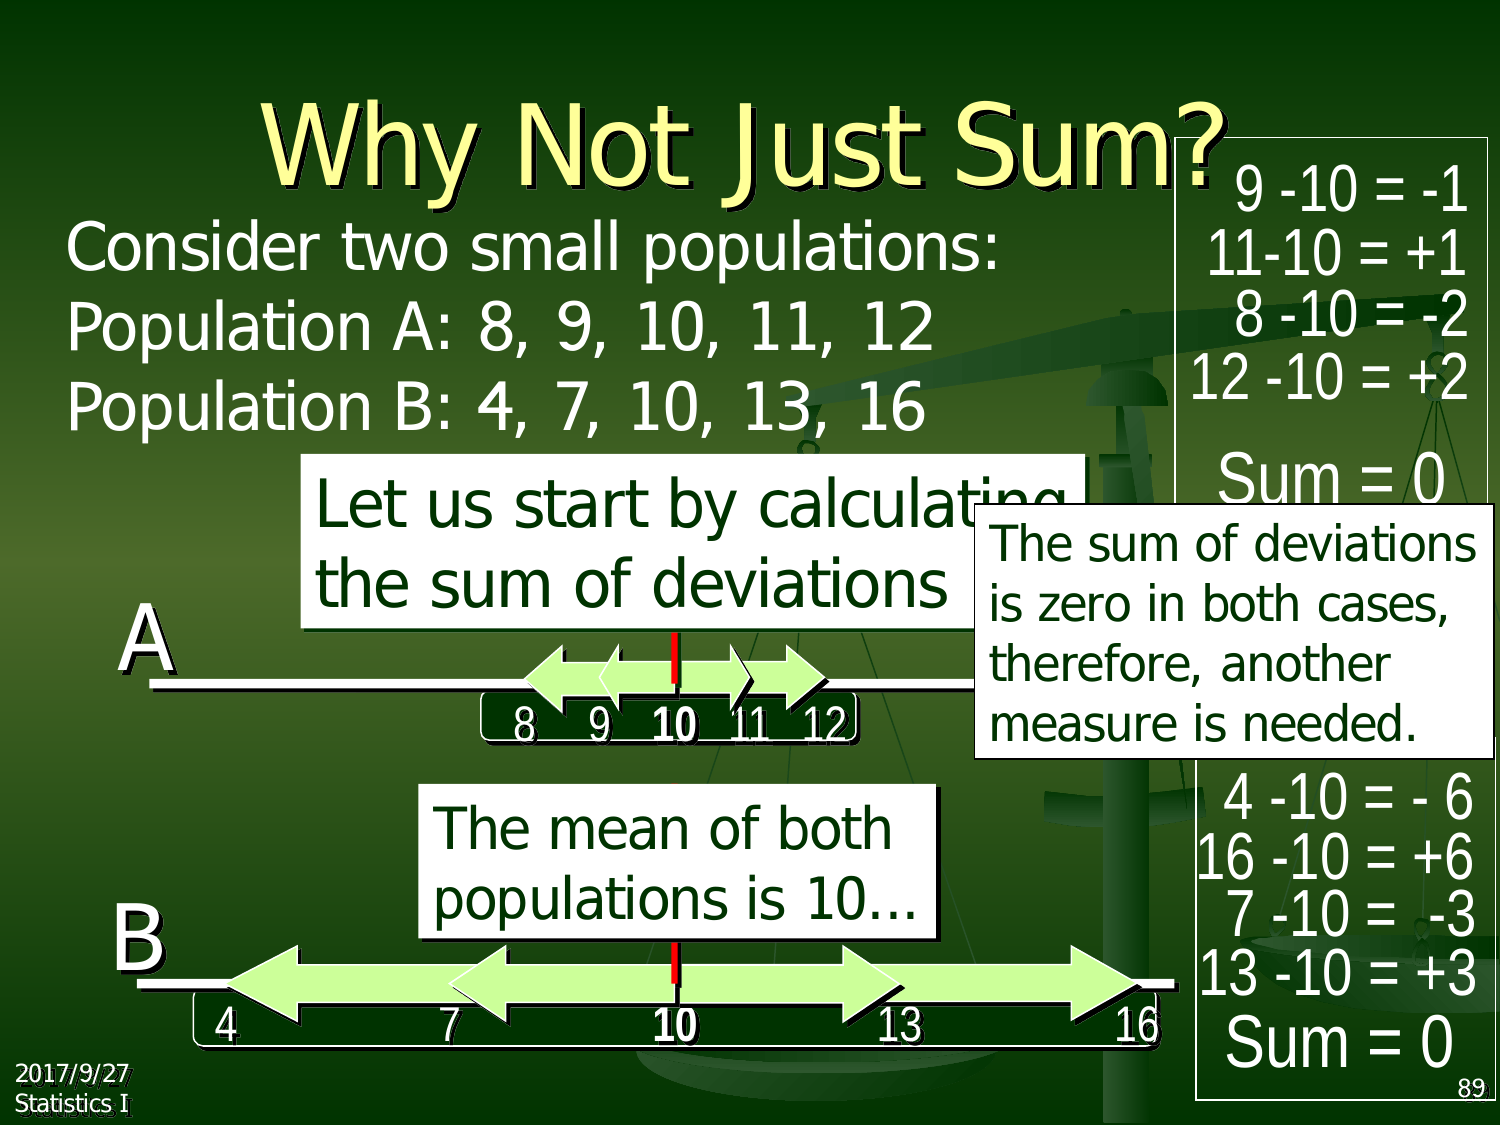

# Why Not Just Sum?

  9 -10 = -1
Consider two small populations:
Population A: 8, 9, 10, 11, 12
Population B: 4, 7, 10, 13, 16
11-10 = +1
  8 -10 = -2
12 -10 = +2
Sum = 0
Sum = 0
Let us start by calculating
the sum of deviations

The sum of deviations
is zero in both cases,
therefore, another
measure is needed.
A

8
9
10
11
12

  4 -10 = - 6
The mean of both
populations is 10...

16 -10 = +6
  7 -10 =  -3
B
13 -10 = +3

4
7
10
13
16
2017/9/27
Statistics I
89